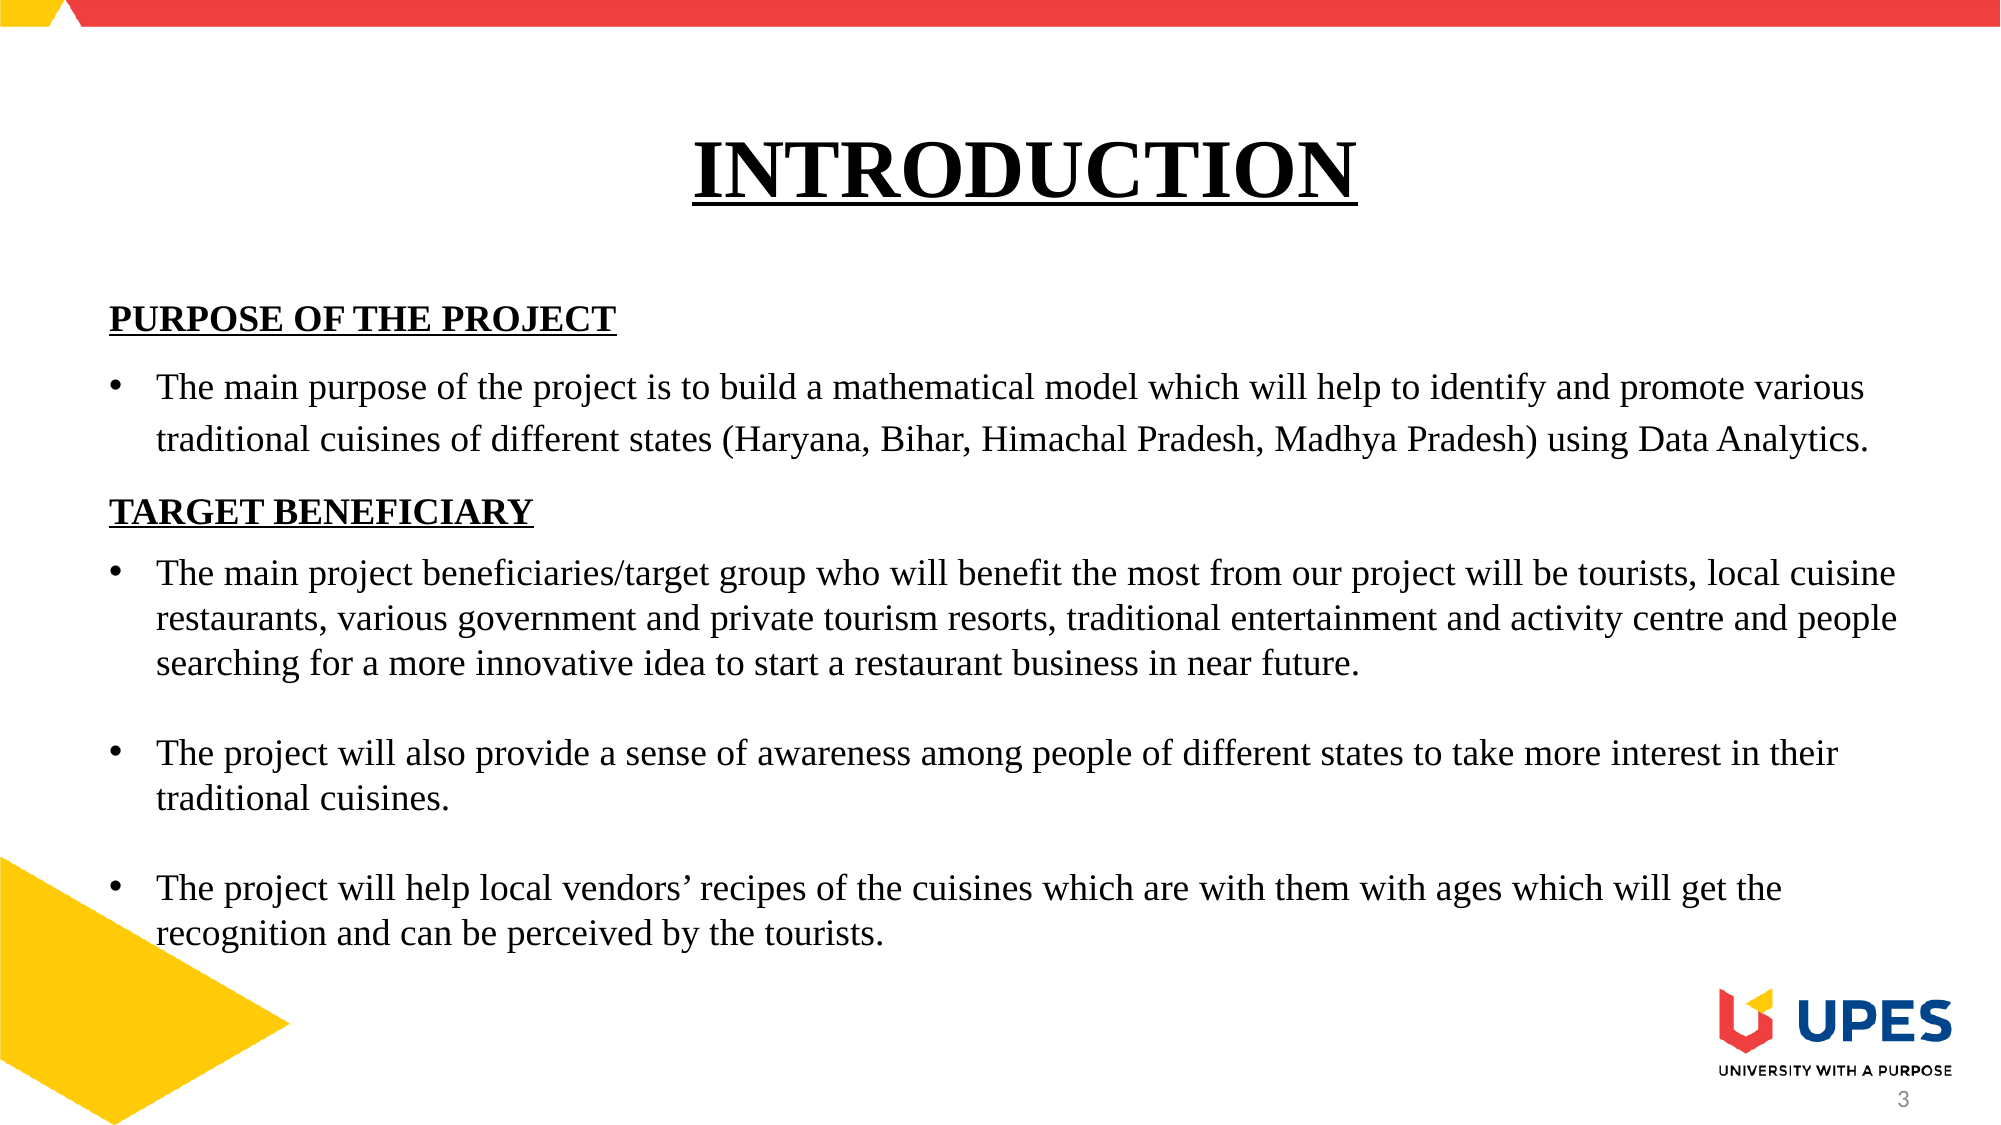

# INTRODUCTION
PURPOSE OF THE PROJECT
The main purpose of the project is to build a mathematical model which will help to identify and promote various traditional cuisines of different states (Haryana, Bihar, Himachal Pradesh, Madhya Pradesh) using Data Analytics.
TARGET BENEFICIARY
The main project beneficiaries/target group who will benefit the most from our project will be tourists, local cuisine restaurants, various government and private tourism resorts, traditional entertainment and activity centre and people searching for a more innovative idea to start a restaurant business in near future.

The project will also provide a sense of awareness among people of different states to take more interest in their traditional cuisines.

The project will help local vendors’ recipes of the cuisines which are with them with ages which will get the recognition and can be perceived by the tourists.